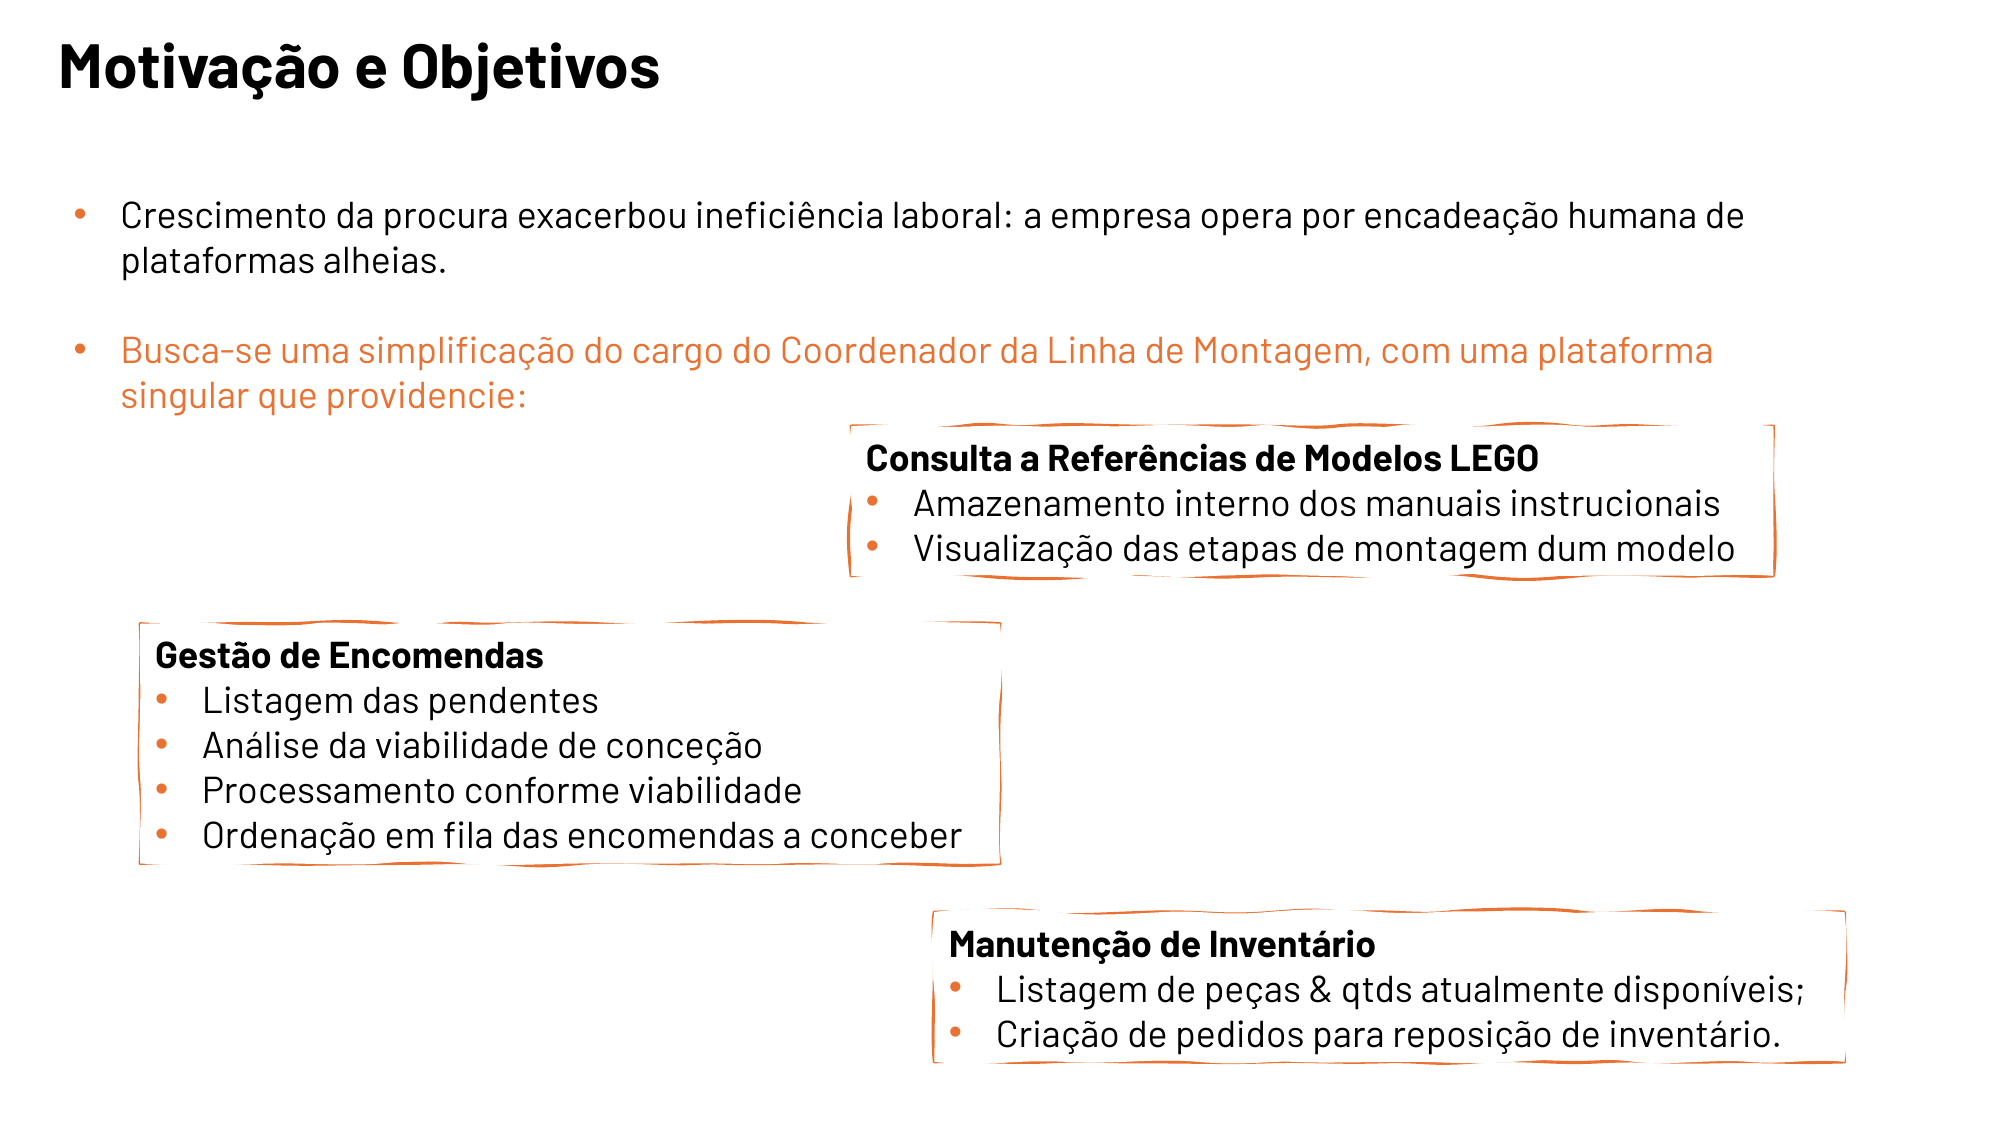

Motivação e Objetivos
Crescimento da procura exacerbou ineficiência laboral: a empresa opera por encadeação humana de plataformas alheias.

Busca-se uma simplificação do cargo do Coordenador da Linha de Montagem, com uma plataforma singular que providencie:
Consulta a Referências de Modelos LEGO
Amazenamento interno dos manuais instrucionais
Visualização das etapas de montagem dum modelo
Gestão de Encomendas
Listagem das pendentes
Análise da viabilidade de conceção
Processamento conforme viabilidade
Ordenação em fila das encomendas a conceber
Manutenção de Inventário
Listagem de peças & qtds atualmente disponíveis;
Criação de pedidos para reposição de inventário.